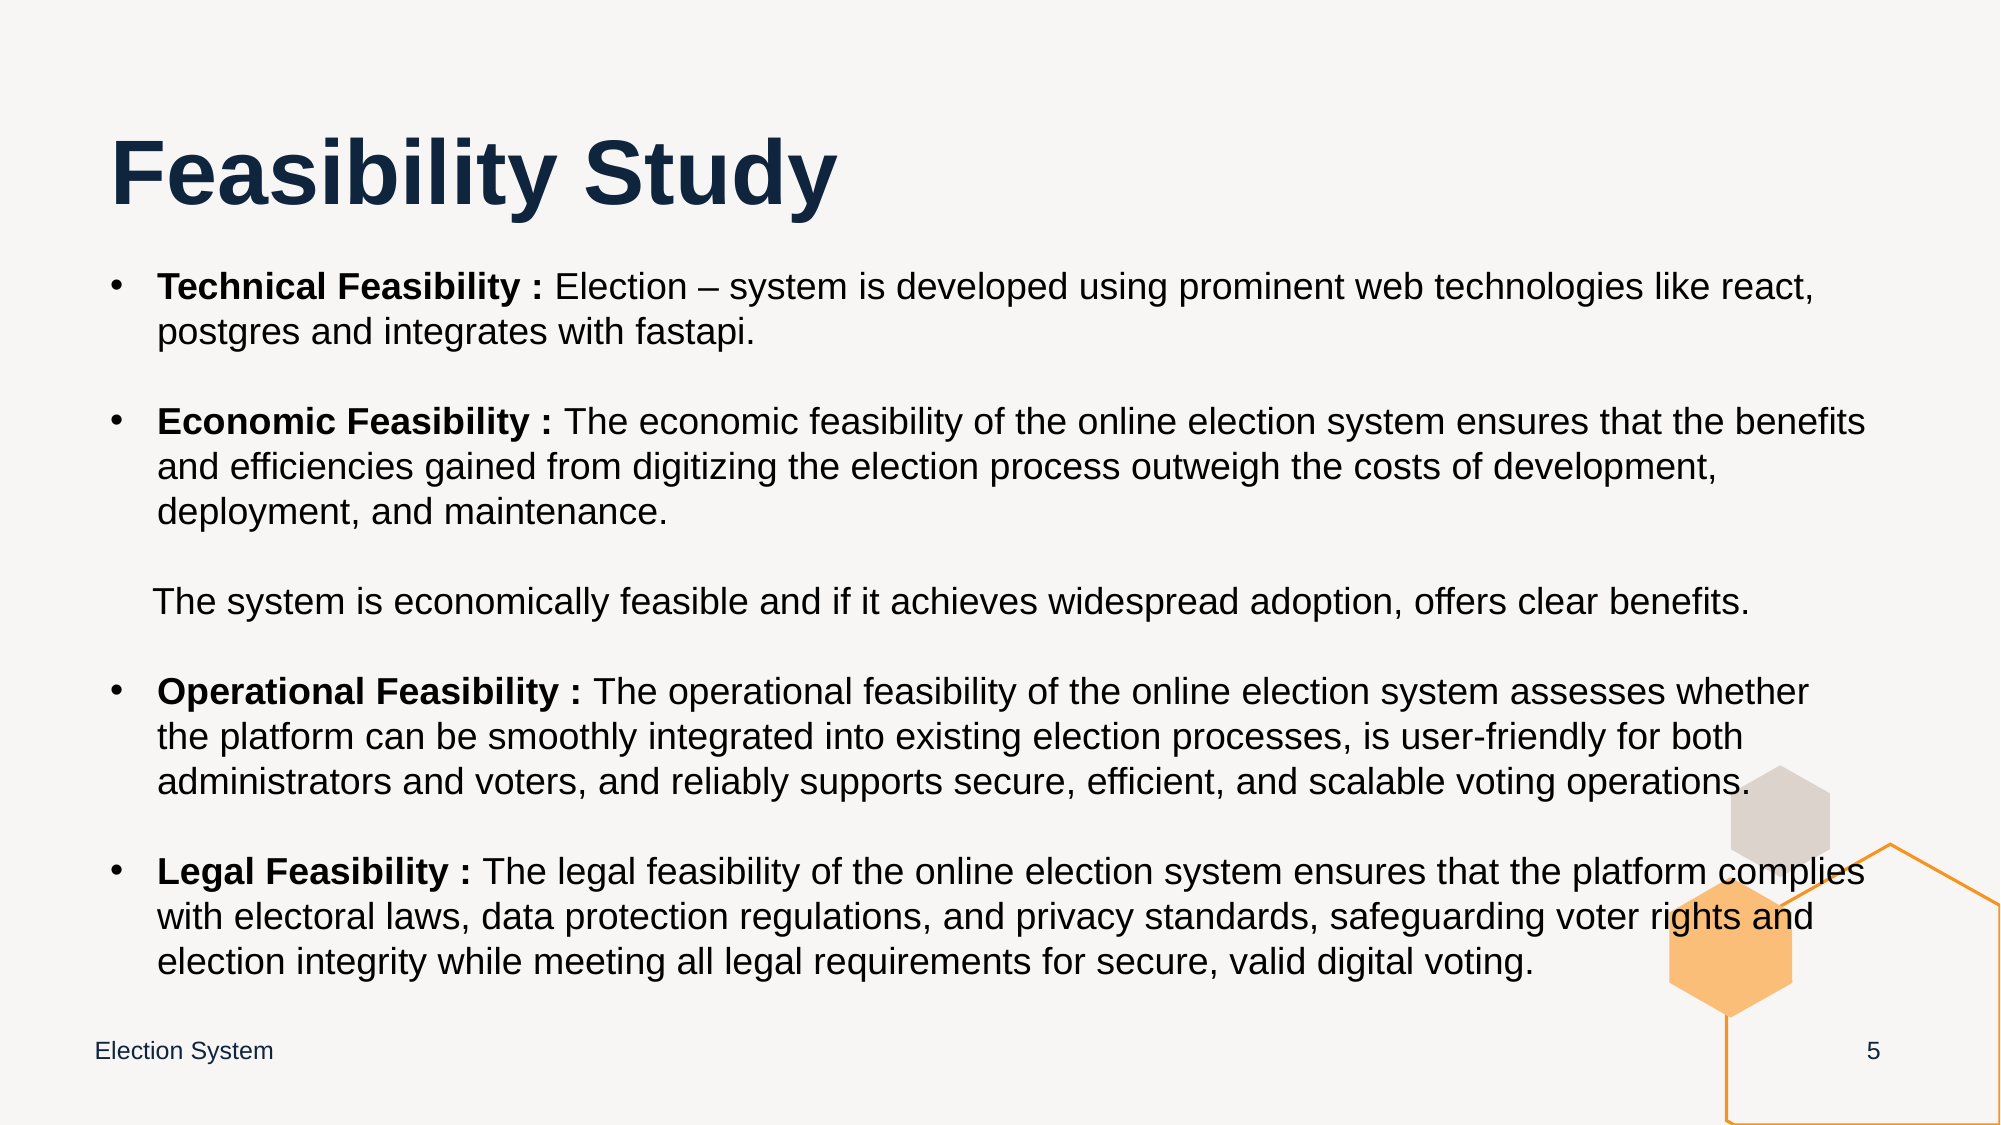

# Feasibility Study
Technical Feasibility : Election – system is developed using prominent web technologies like react, postgres and integrates with fastapi.

Economic Feasibility : The economic feasibility of the online election system ensures that the benefits and efficiencies gained from digitizing the election process outweigh the costs of development, deployment, and maintenance.

    The system is economically feasible and if it achieves widespread adoption, offers clear benefits.

Operational Feasibility : The operational feasibility of the online election system assesses whether the platform can be smoothly integrated into existing election processes, is user-friendly for both administrators and voters, and reliably supports secure, efficient, and scalable voting operations.

Legal Feasibility : The legal feasibility of the online election system ensures that the platform complies with electoral laws, data protection regulations, and privacy standards, safeguarding voter rights and election integrity while meeting all legal requirements for secure, valid digital voting.
Election System
5